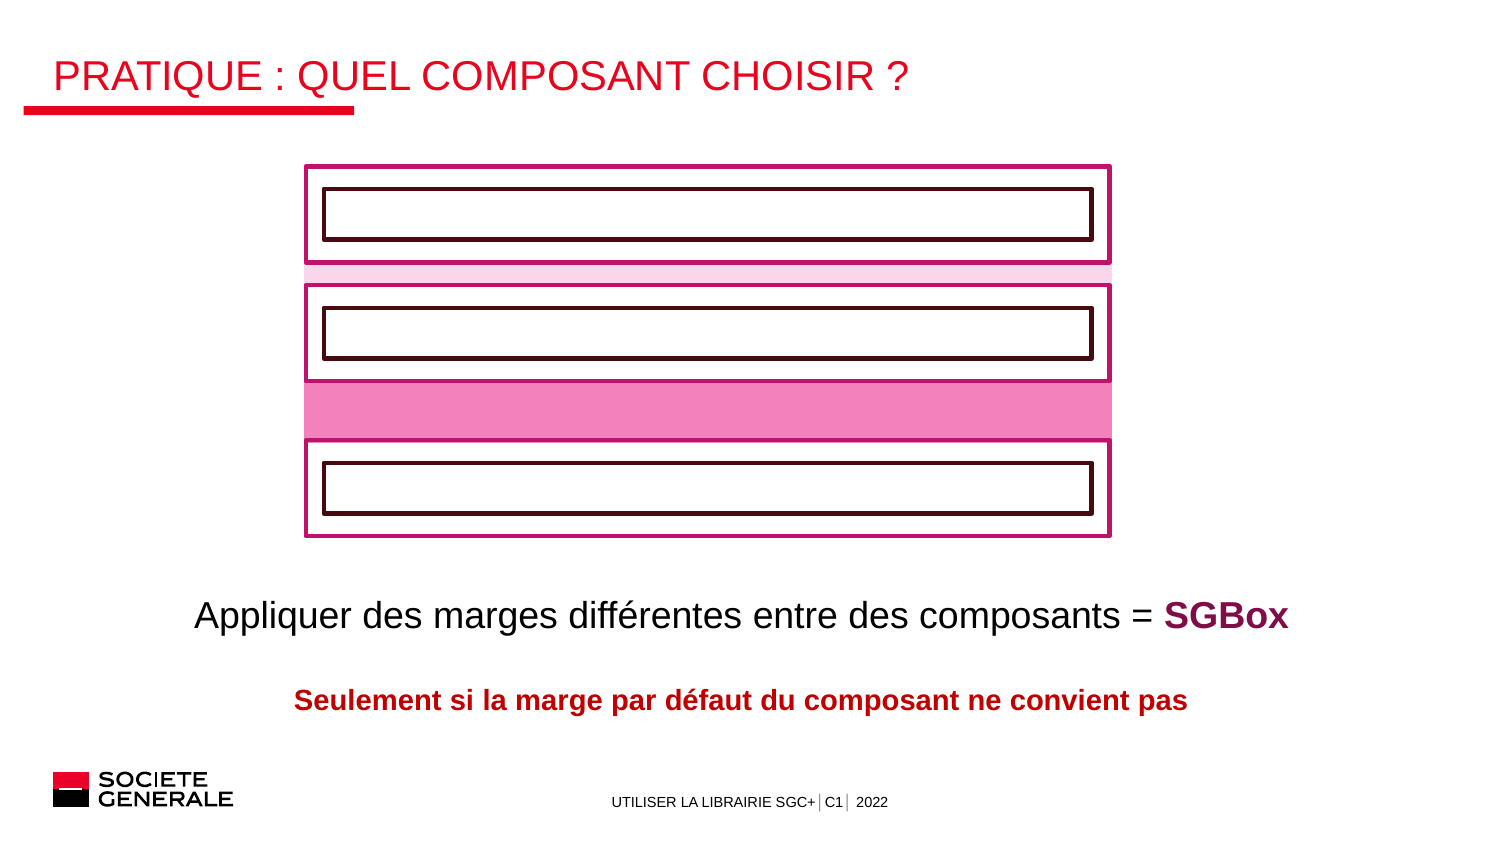

# Pratique : quel composant choisir ?

Appliquer des marges différentes entre des composants = SGBox

Seulement si la marge par défaut du composant ne convient pas